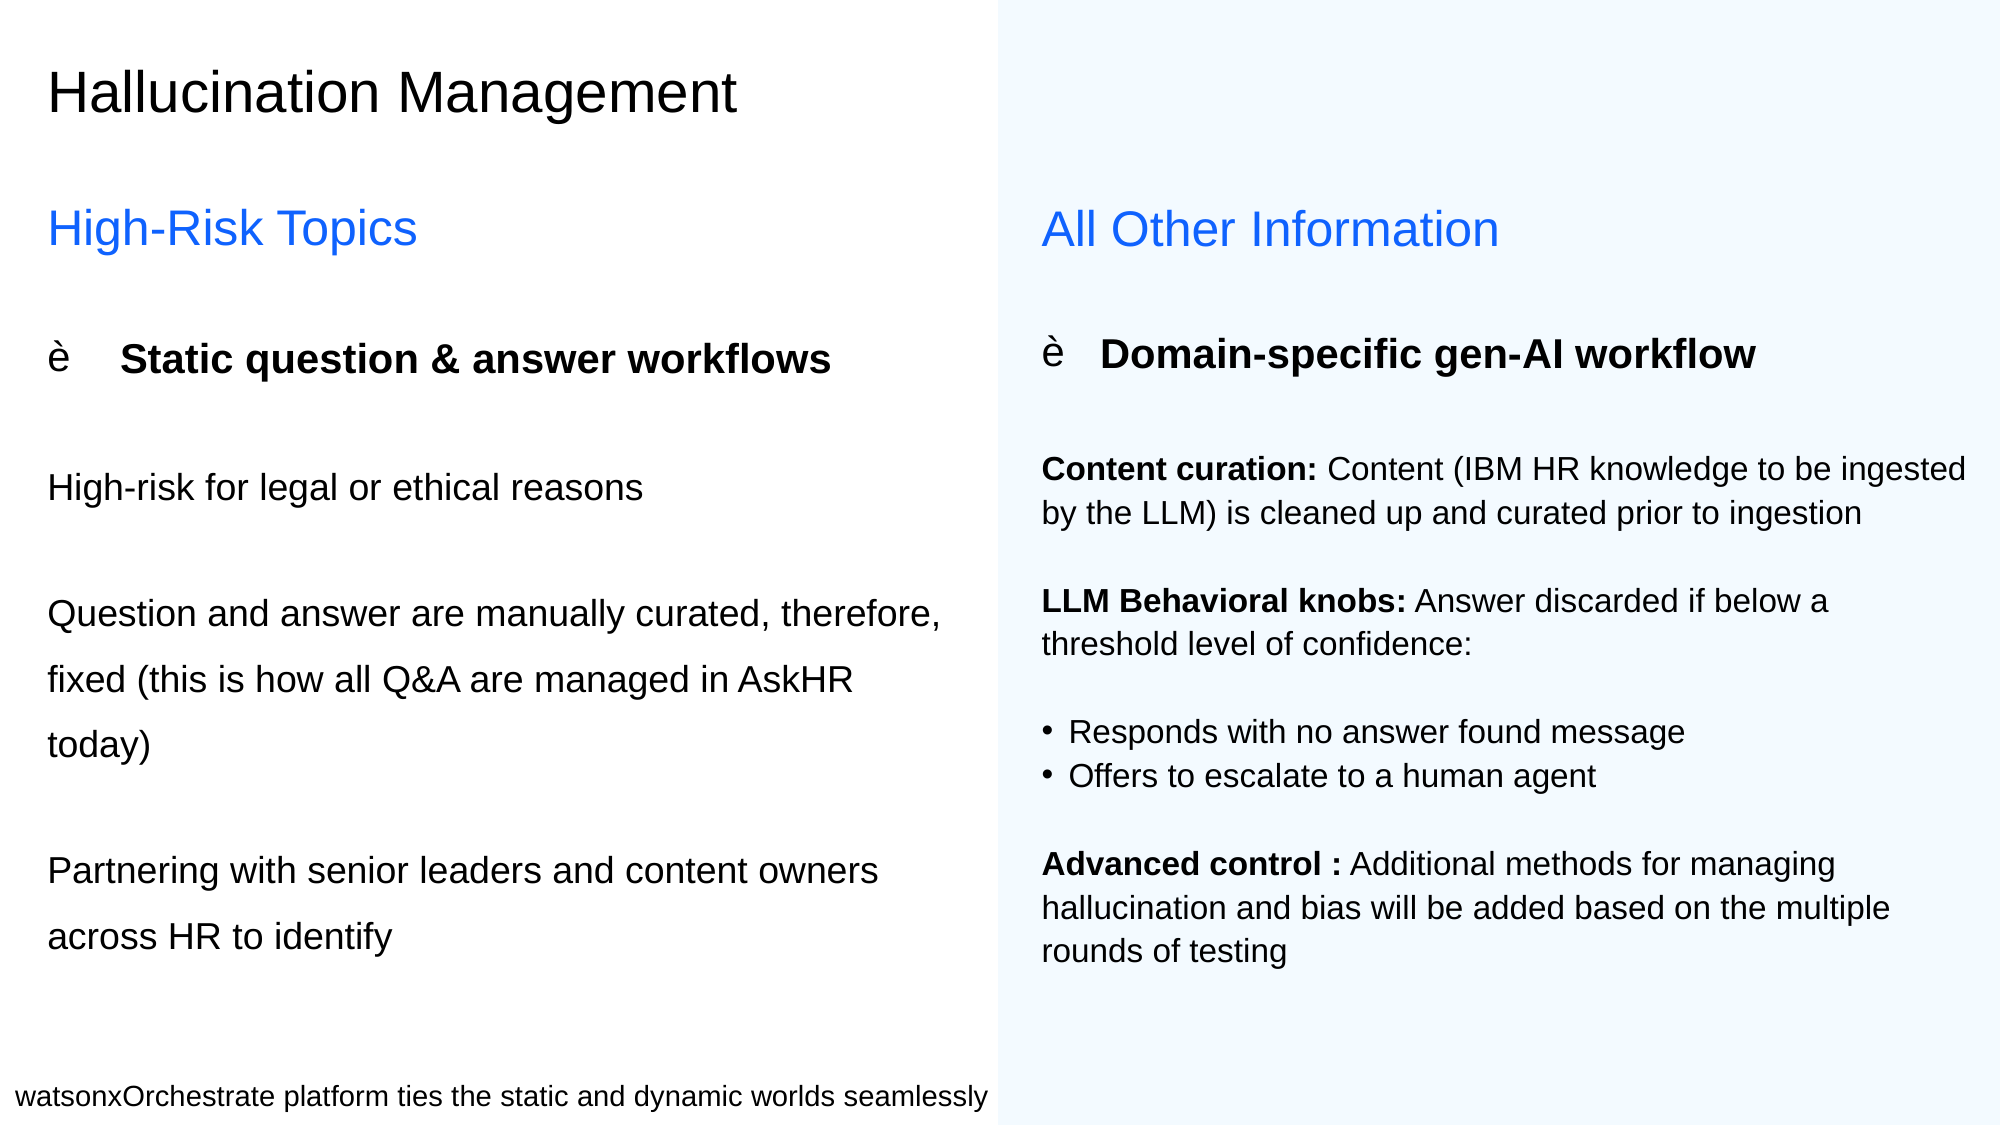

Hallucination Management
All Other Information

 Domain-specific gen-AI workflow

Content curation: Content (IBM HR knowledge to be ingested by the LLM) is cleaned up and curated prior to ingestion

LLM Behavioral knobs: Answer discarded if below a threshold level of confidence:

Responds with no answer found message
Offers to escalate to a human agent

Advanced control : Additional methods for managing hallucination and bias will be added based on the multiple rounds of testing
High-Risk Topics​
Static question & answer workflows
High-risk for legal or ethical reasons​
Question and answer are manually curated, therefore, fixed (this is how all Q&A are managed in AskHR today)
Partnering with senior leaders and content owners across HR to identify
watsonxOrchestrate platform ties the static and dynamic worlds seamlessly